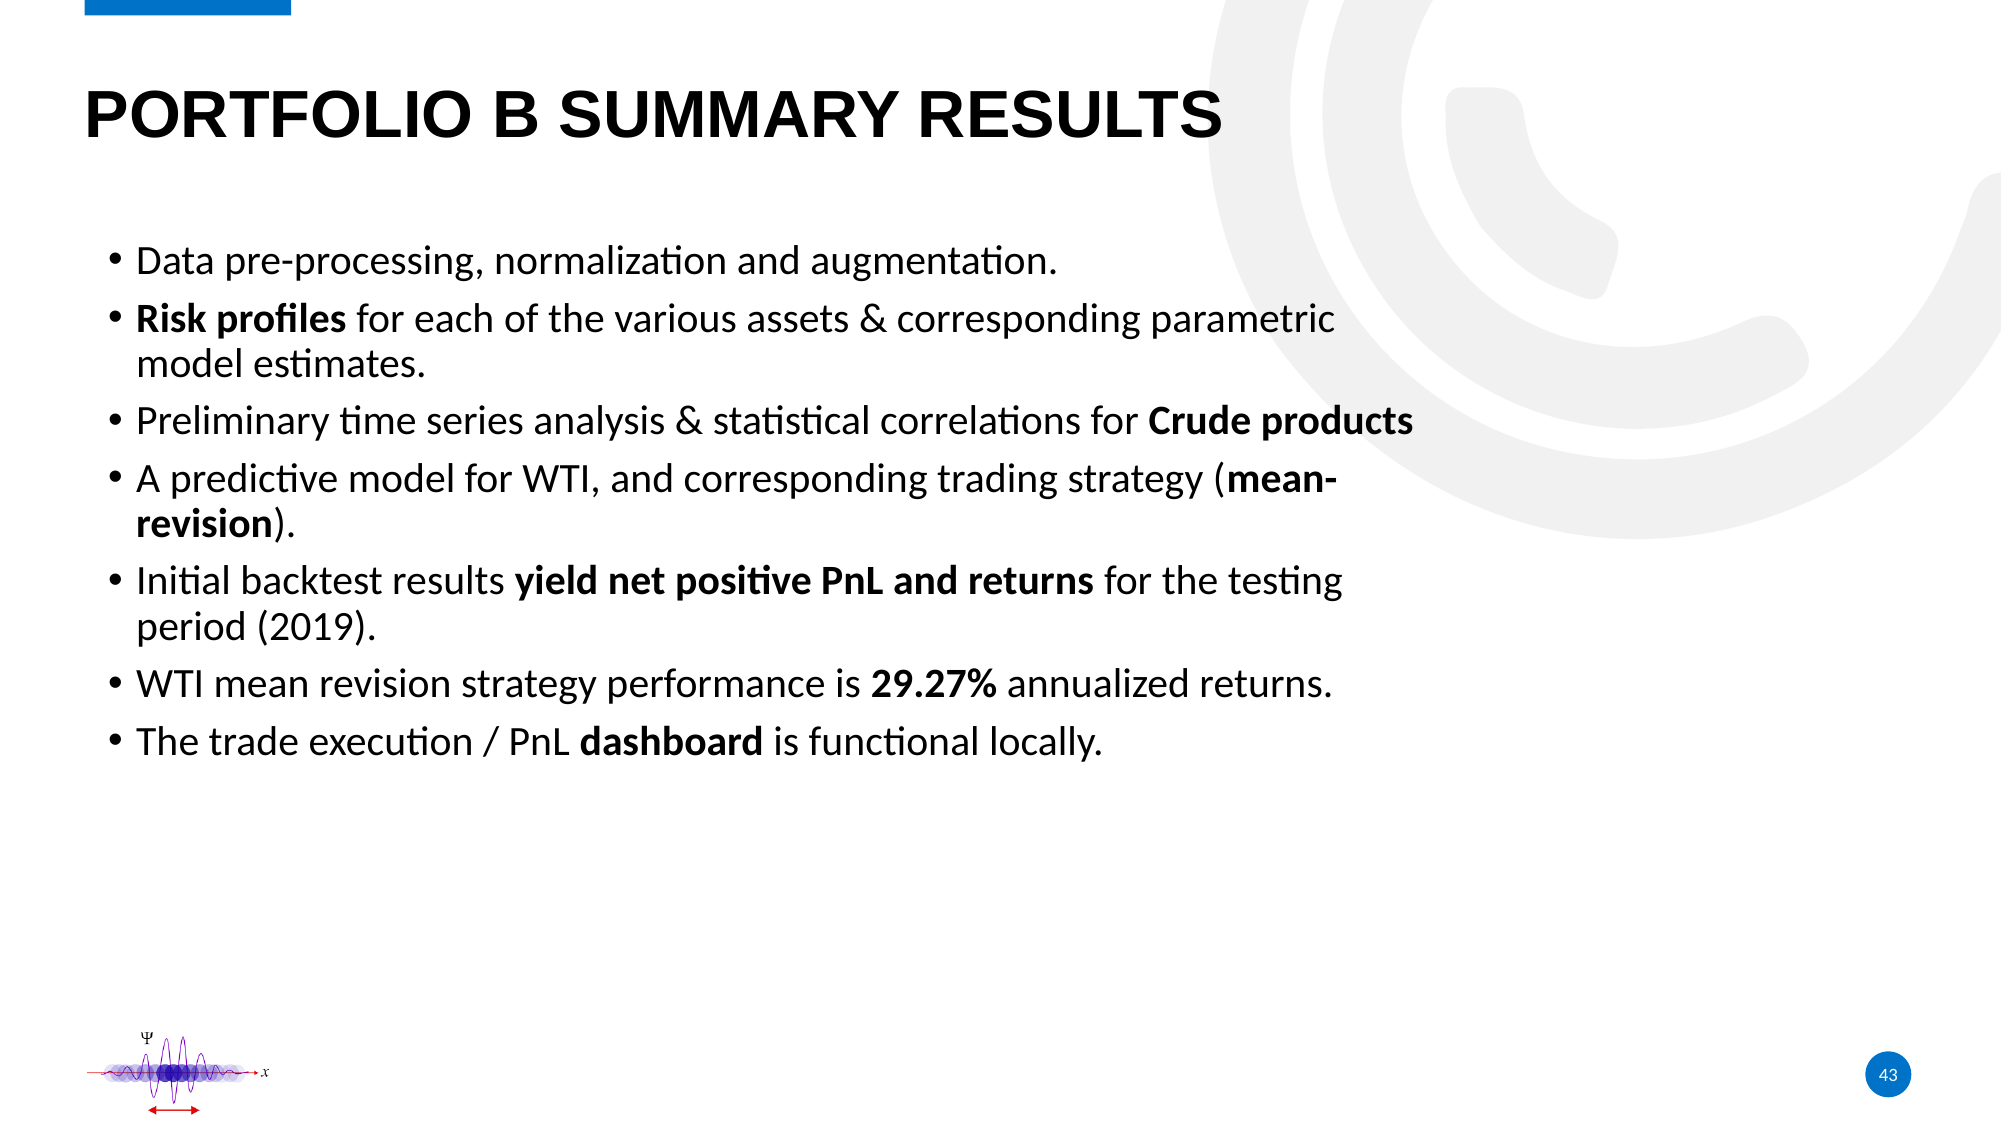

# Portfolio B Summary Results
Data pre-processing, normalization and augmentation.
Risk profiles for each of the various assets & corresponding parametric model estimates.
Preliminary time series analysis & statistical correlations for Crude products
A predictive model for WTI, and corresponding trading strategy (mean-revision).
Initial backtest results yield net positive PnL and returns for the testing period (2019).
WTI mean revision strategy performance is 29.27% annualized returns.
The trade execution / PnL dashboard is functional locally.

43